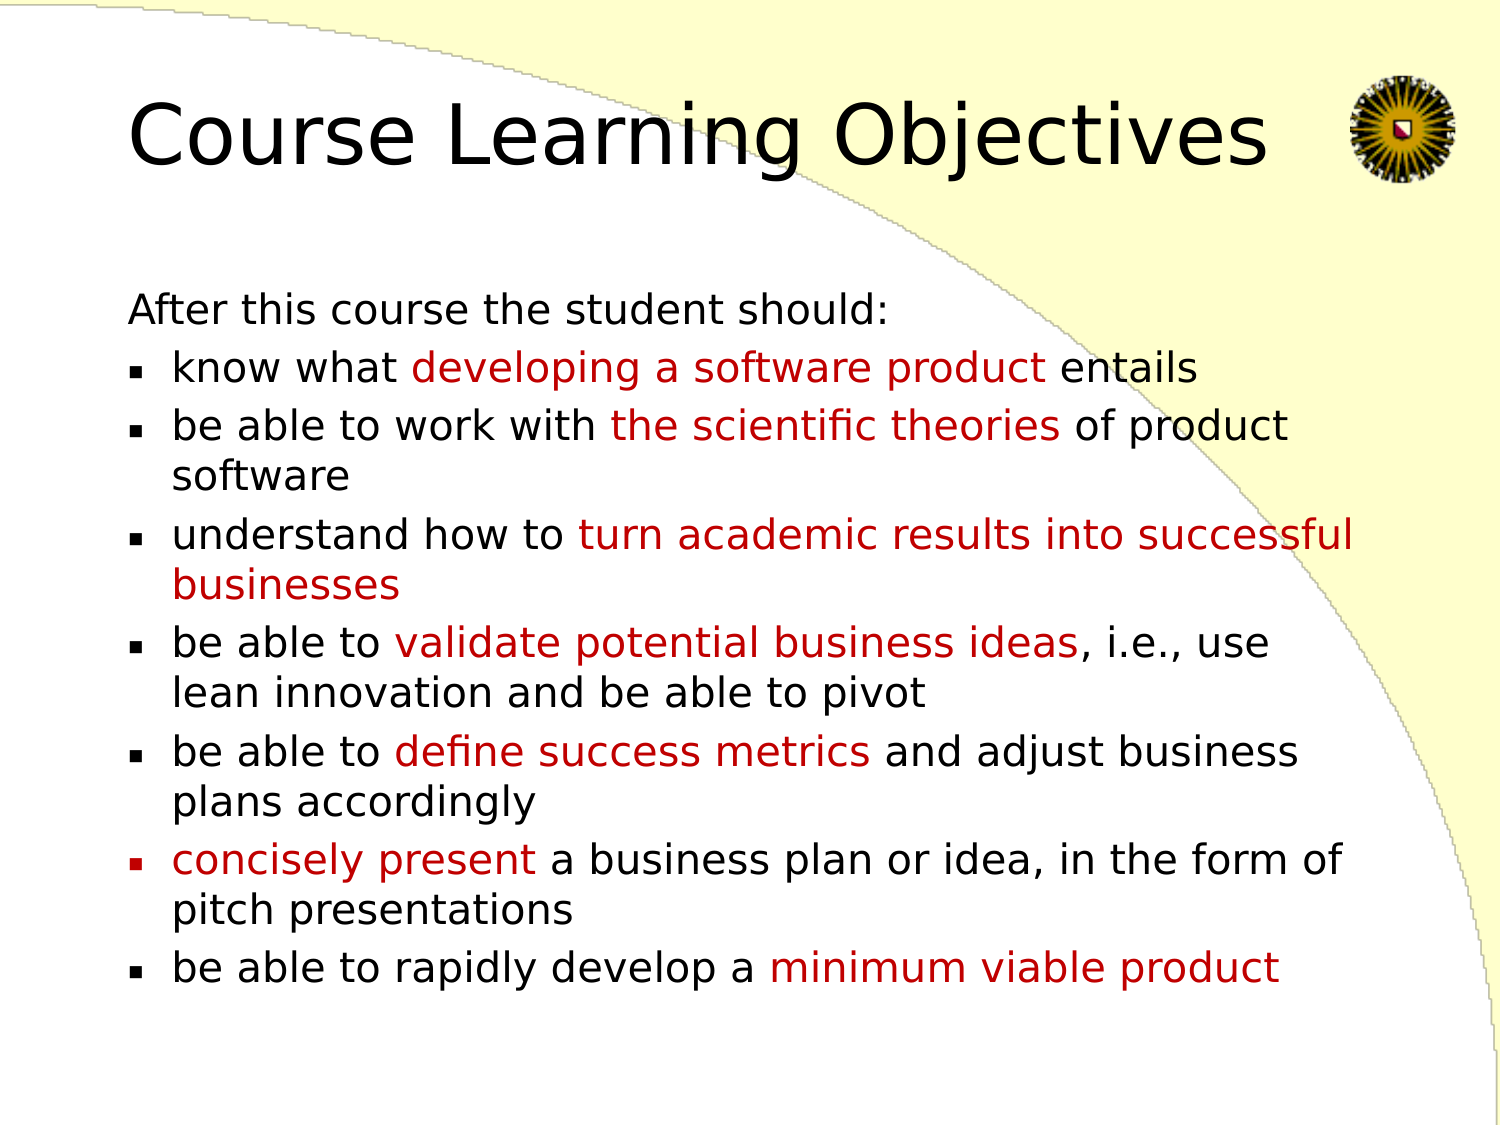

# Course Learning Objectives
After this course the student should:
know what developing a software product entails
be able to work with the scientific theories of product software
understand how to turn academic results into successful businesses
be able to validate potential business ideas, i.e., use lean innovation and be able to pivot
be able to define success metrics and adjust business plans accordingly
concisely present a business plan or idea, in the form of pitch presentations
be able to rapidly develop a minimum viable product